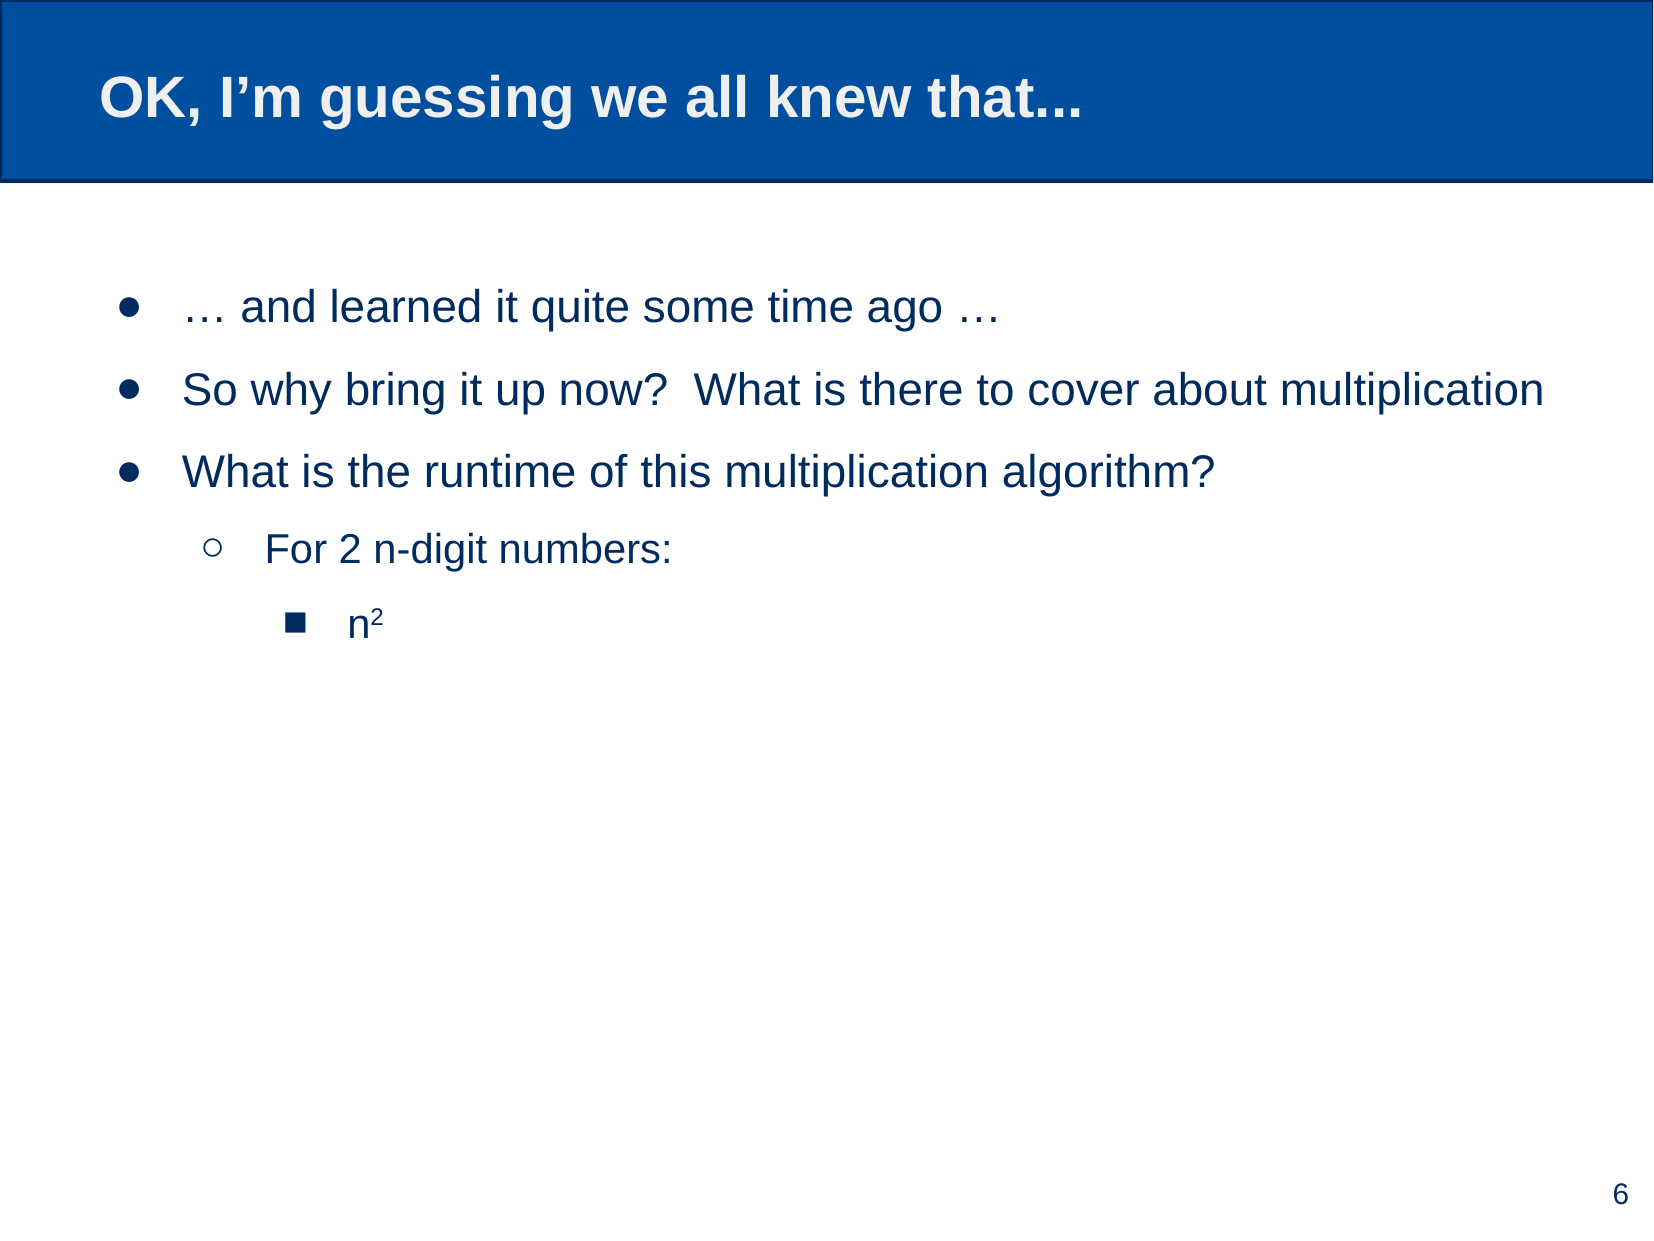

# OK, I’m guessing we all knew that...
… and learned it quite some time ago …
So why bring it up now?  What is there to cover about multiplication
What is the runtime of this multiplication algorithm?
For 2 n-digit numbers:
n2
6